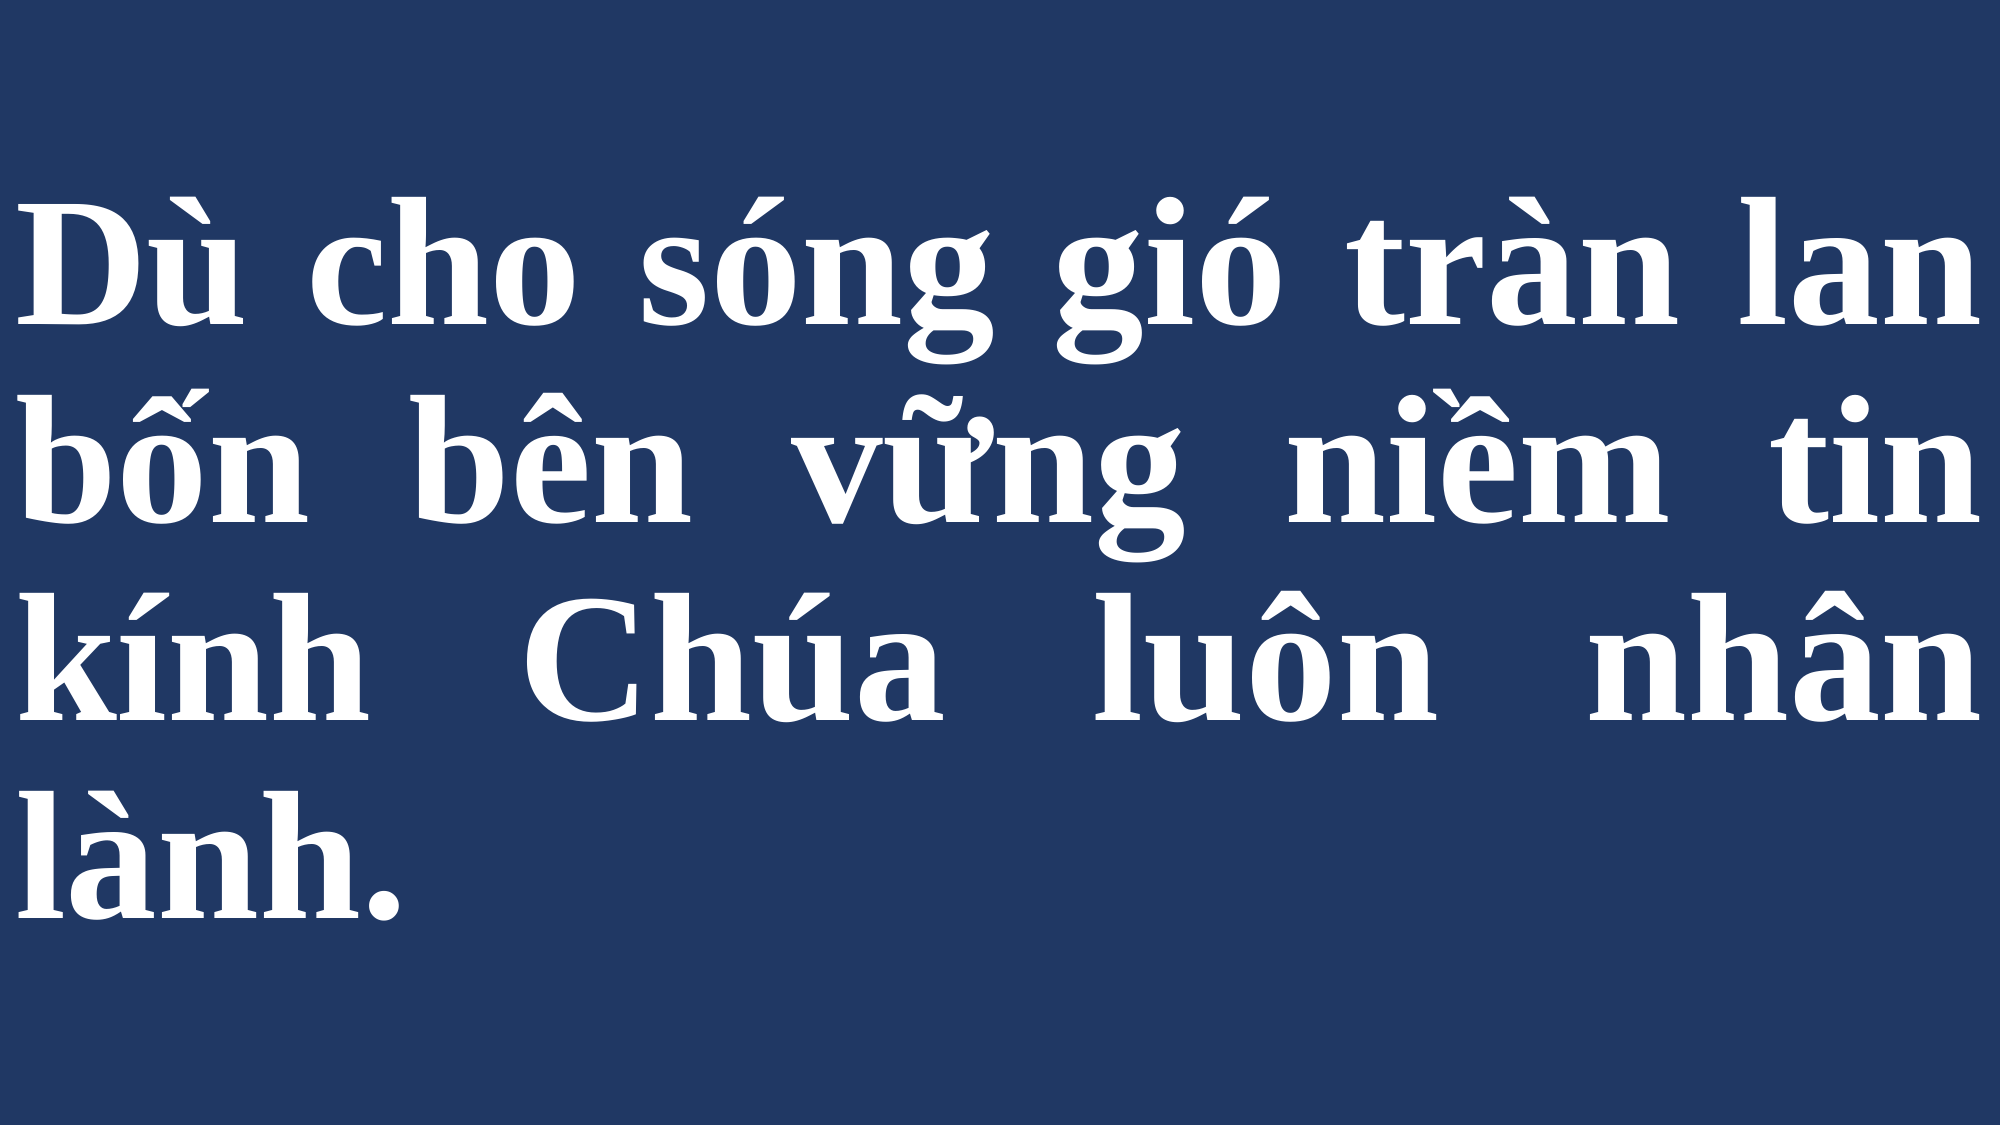

# Dù cho sóng gió tràn lan bốn bên vững niềm tin kính Chúa luôn nhân lành.